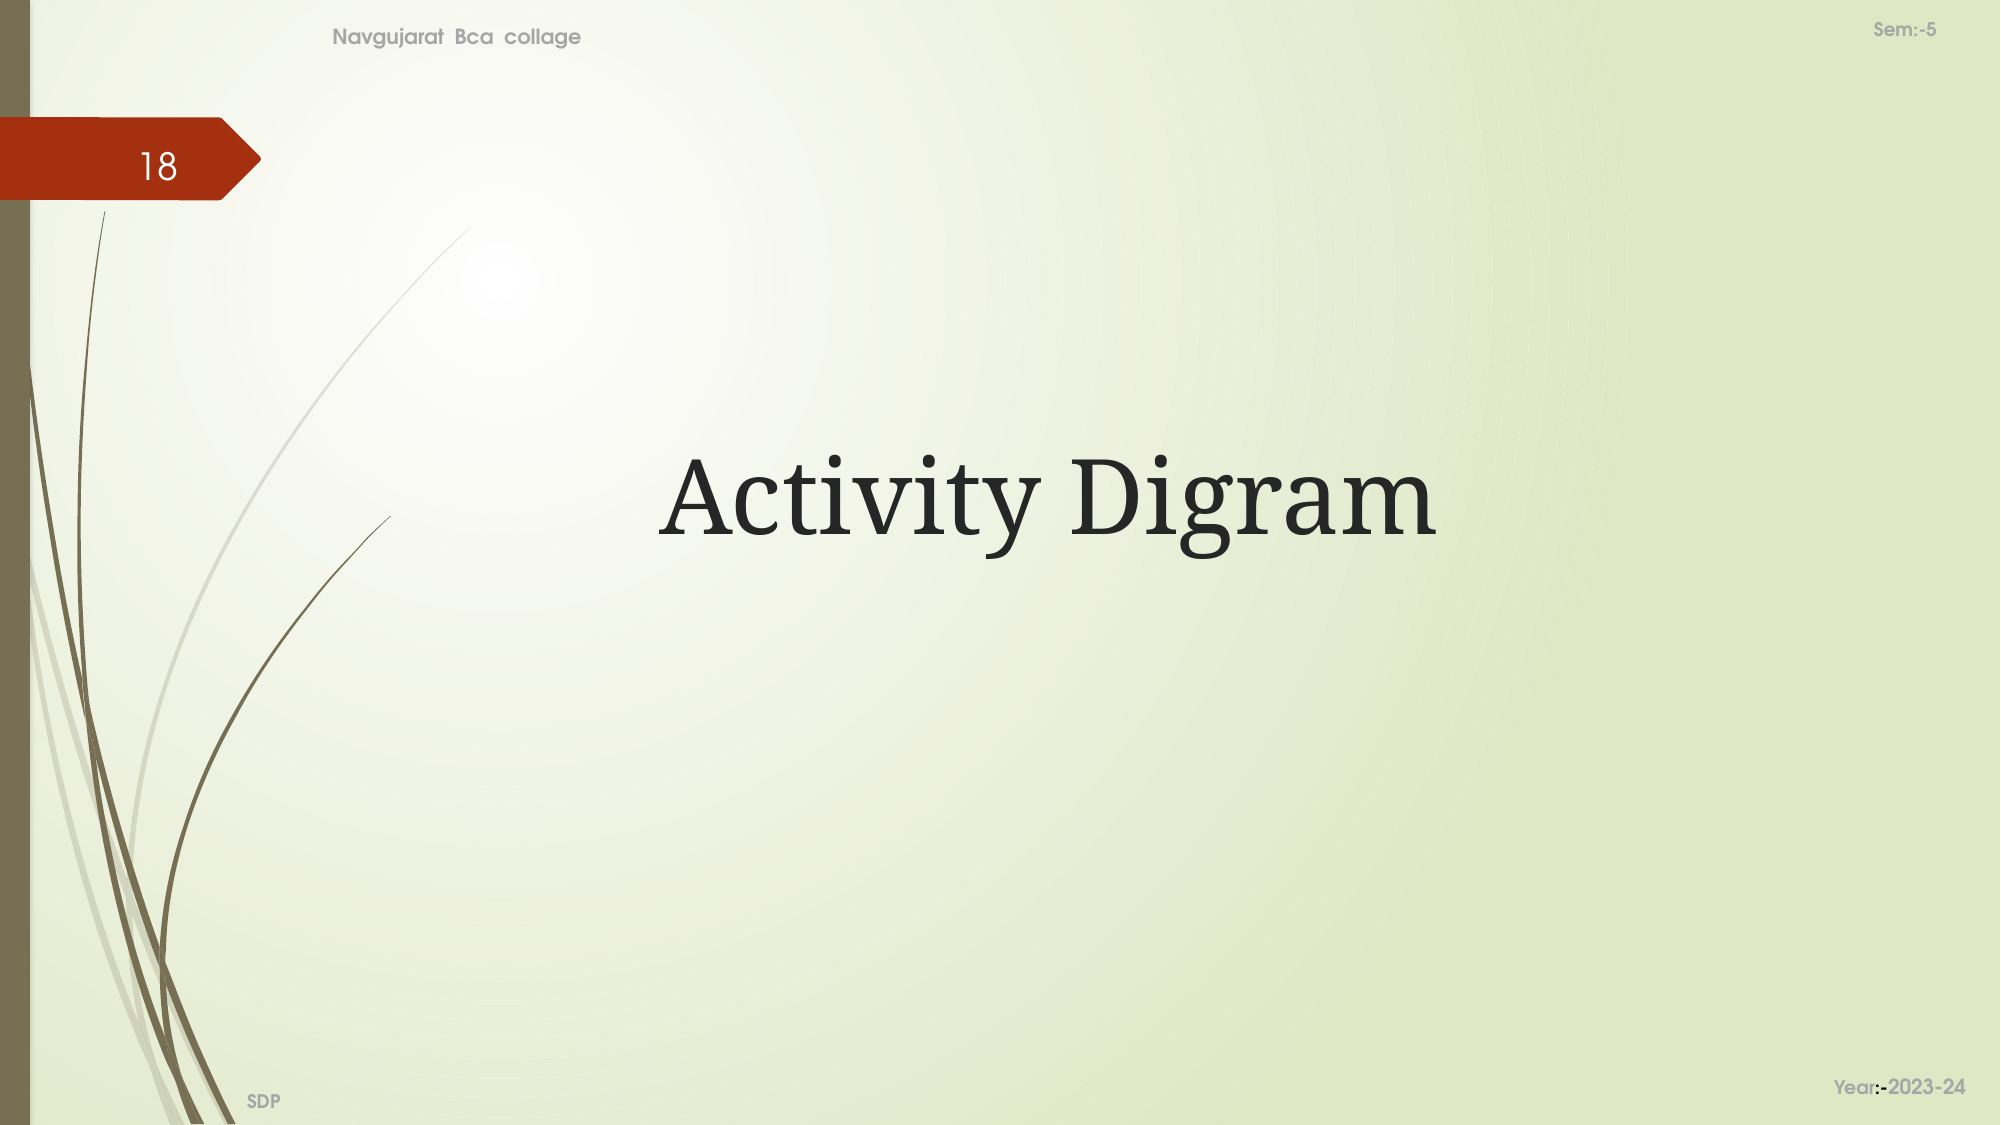

Navgujarat Bca collage
Sem:-5
18
# Activity Digram
Year:-2023-24
SDP